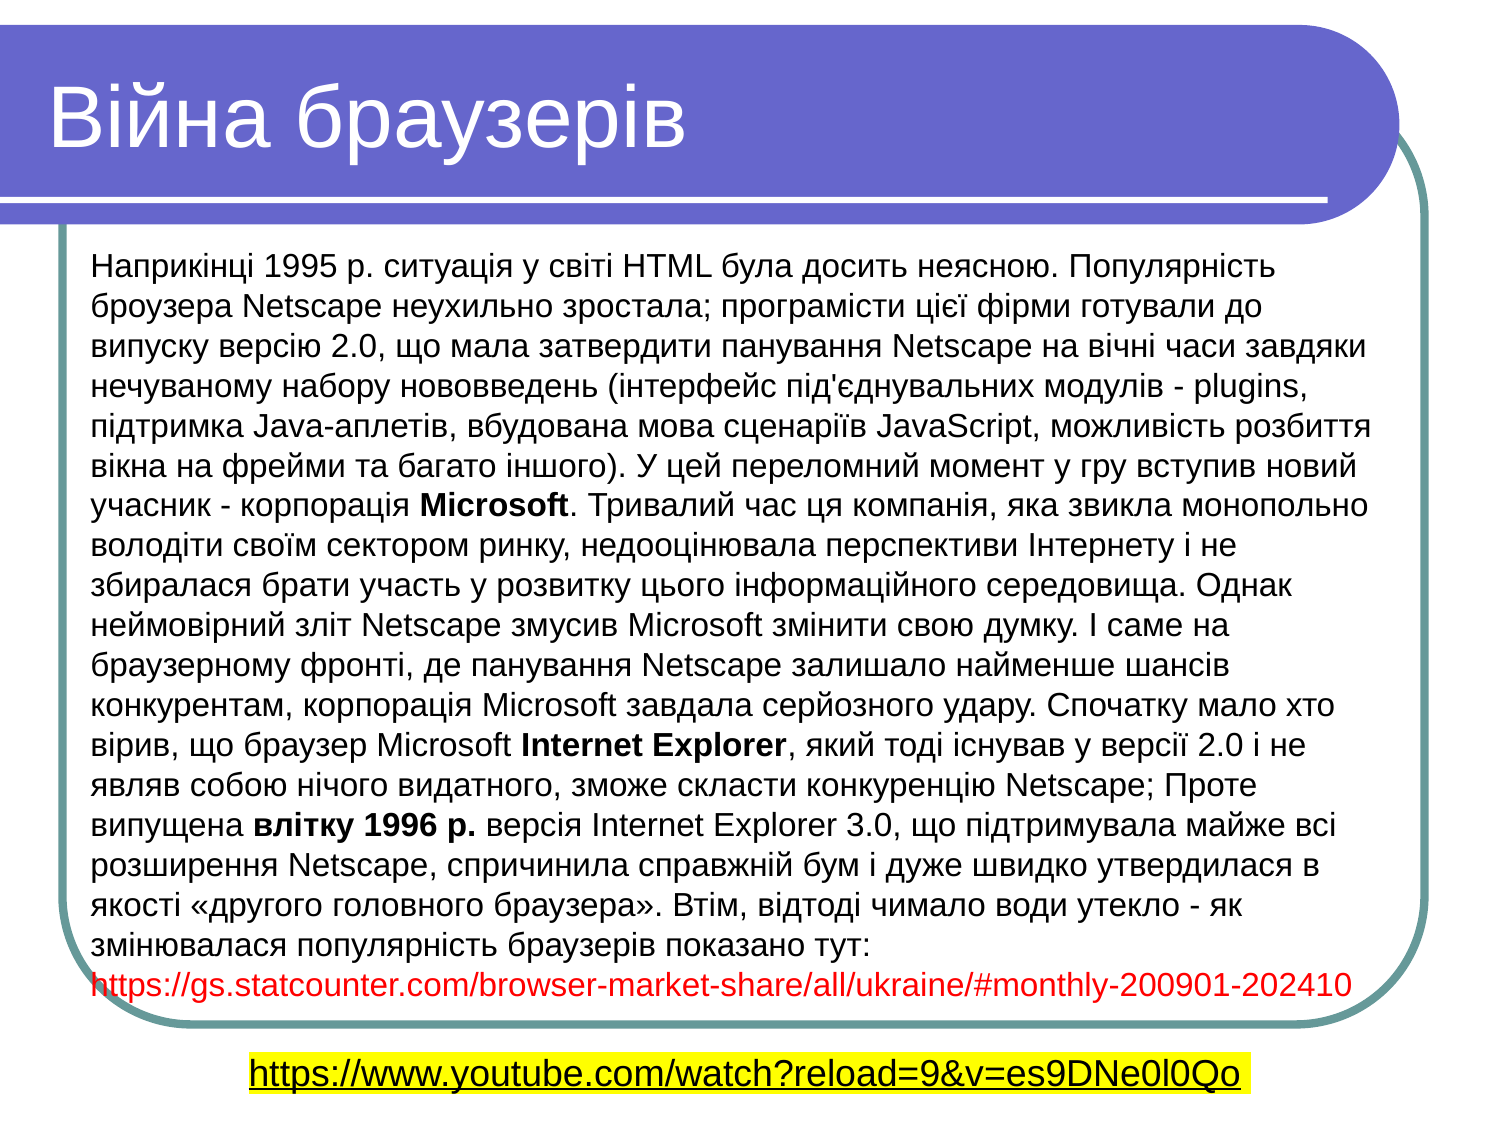

Вiйна браузерiв
Наприкінці 1995 р. ситуація у світі HTML була досить неясною. Популярність броузера Netscape неухильно зростала; програмісти цієї фірми готували до випуску версію 2.0, що мала затвердити панування Netscape на вічні часи завдяки нечуваному набору нововведень (інтерфейс під'єднувальних модулів - plugins, підтримка Java-аплетів, вбудована мова сценаріїв JavaScript, можливість розбиття вікна на фрейми та багато іншого). У цей переломний момент у гру вступив новий учасник - корпорація Microsoft. Тривалий час ця компанія, яка звикла монопольно володіти своїм сектором ринку, недооцінювала перспективи Інтернету і не збиралася брати участь у розвитку цього інформаційного середовища. Однак неймовірний зліт Netscape змусив Microsoft змінити свою думку. І саме на браузерному фронті, де панування Netscape залишало найменше шансів конкурентам, корпорація Microsoft завдала серйозного удару. Спочатку мало хто вірив, що браузер Microsoft Internet Explorer, який тоді існував у версії 2.0 і не являв собою нічого видатного, зможе скласти конкуренцію Netscape; Проте випущена влітку 1996 р. версія Internet Explorer 3.0, що підтримувала майже всі розширення Netscape, спричинила справжній бум і дуже швидко утвердилася в якості «другого головного браузера». Втім, відтоді чимало води утекло - як змінювалася популярність браузерів показано тут:                                              https://gs.statcounter.com/browser-market-share/all/ukraine/#monthly-200901-202410
https://www.youtube.com/watch?reload=9&v=es9DNe0l0Qo